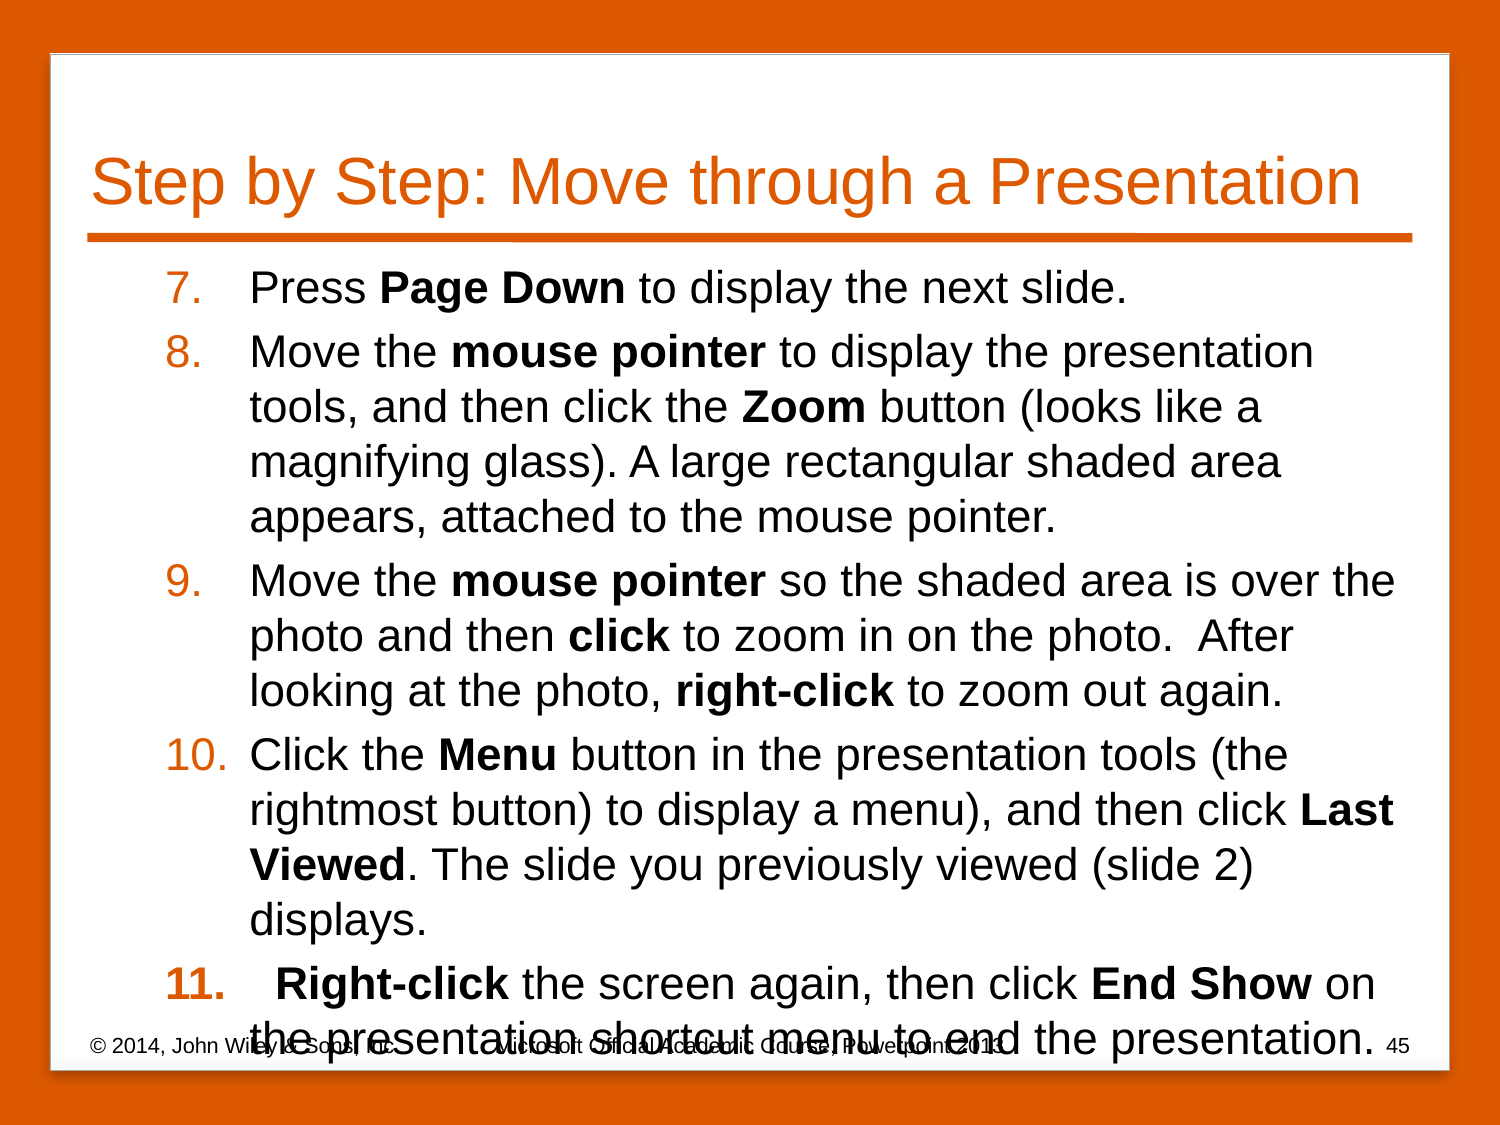

# Step by Step: Move through a Presentation
Press Page Down to display the next slide.
Move the mouse pointer to display the presentation tools, and then click the Zoom button (looks like a magnifying glass). A large rectangular shaded area appears, attached to the mouse pointer.
Move the mouse pointer so the shaded area is over the photo and then click to zoom in on the photo.  After looking at the photo, right-click to zoom out again.
Click the Menu button in the presentation tools (the rightmost button) to display a menu), and then click Last Viewed. The slide you previously viewed (slide 2) displays.
  Right-click the screen again, then click End Show on the presentation shortcut menu to end the presentation.
© 2014, John Wiley & Sons, Inc.
Microsoft Official Academic Course, Powerpoint 2013
45